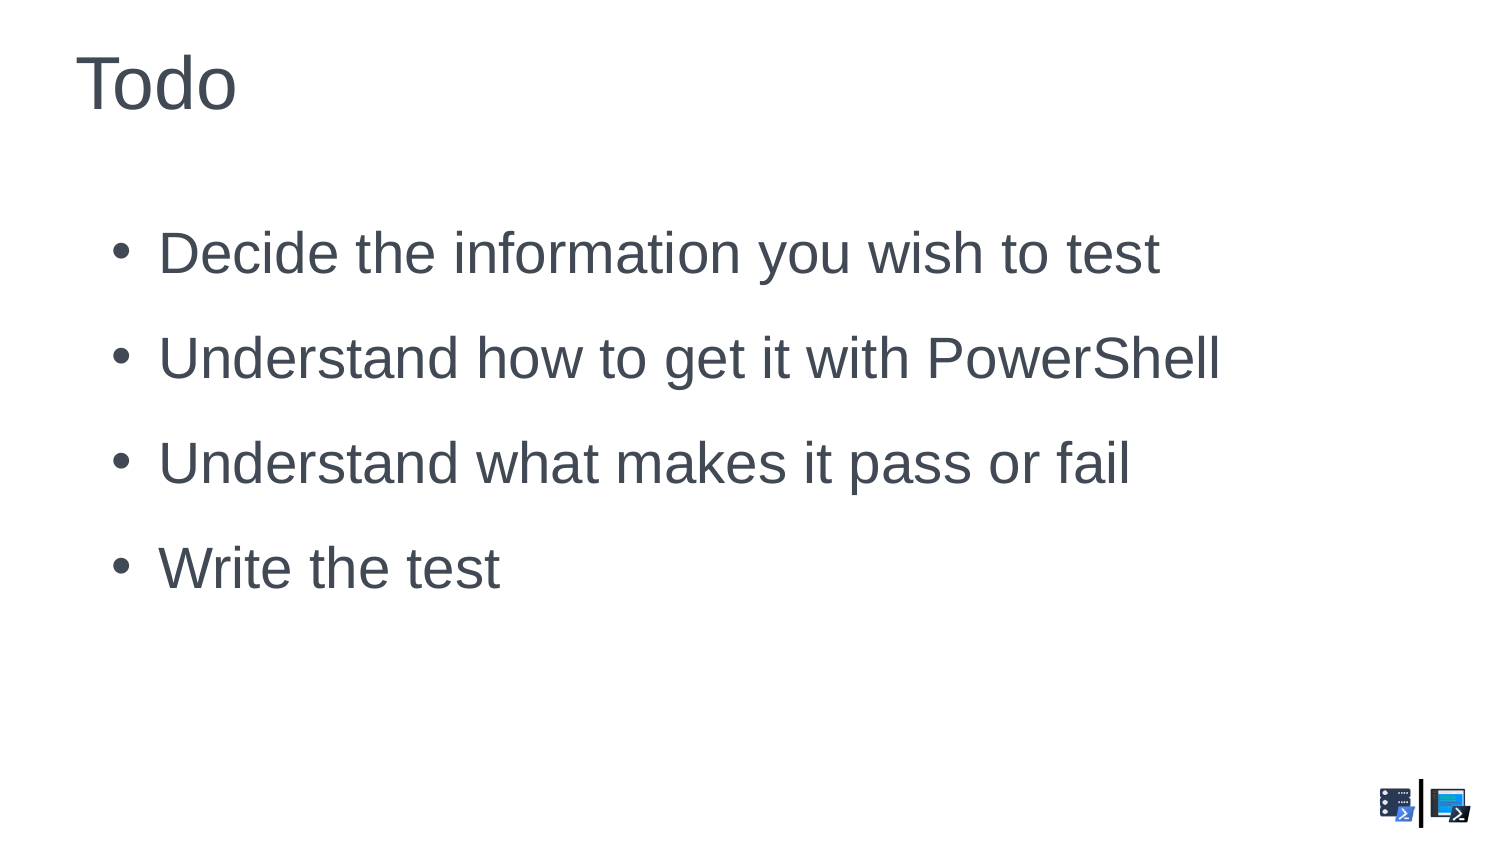

Todo
Decide the information you wish to test
Understand how to get it with PowerShell
Understand what makes it pass or fail
Write the test